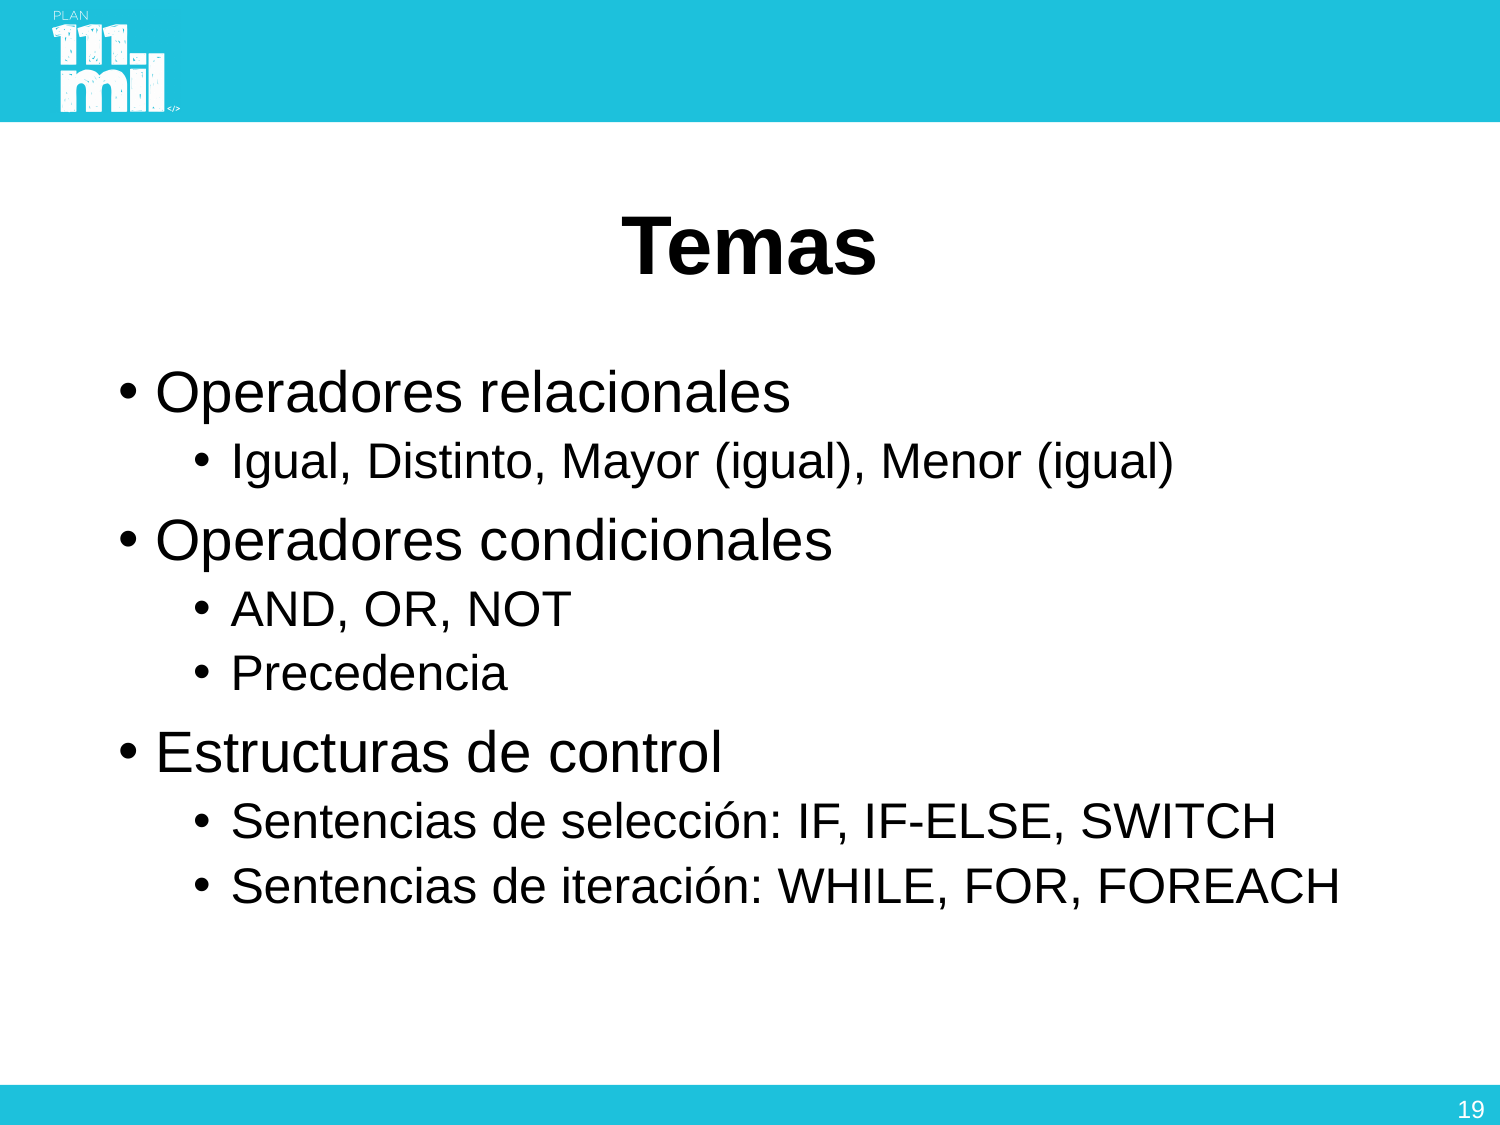

# Temas
Operadores relacionales
Igual, Distinto, Mayor (igual), Menor (igual)
Operadores condicionales
AND, OR, NOT
Precedencia
Estructuras de control
Sentencias de selección: IF, IF-ELSE, SWITCH
Sentencias de iteración: WHILE, FOR, FOREACH

19